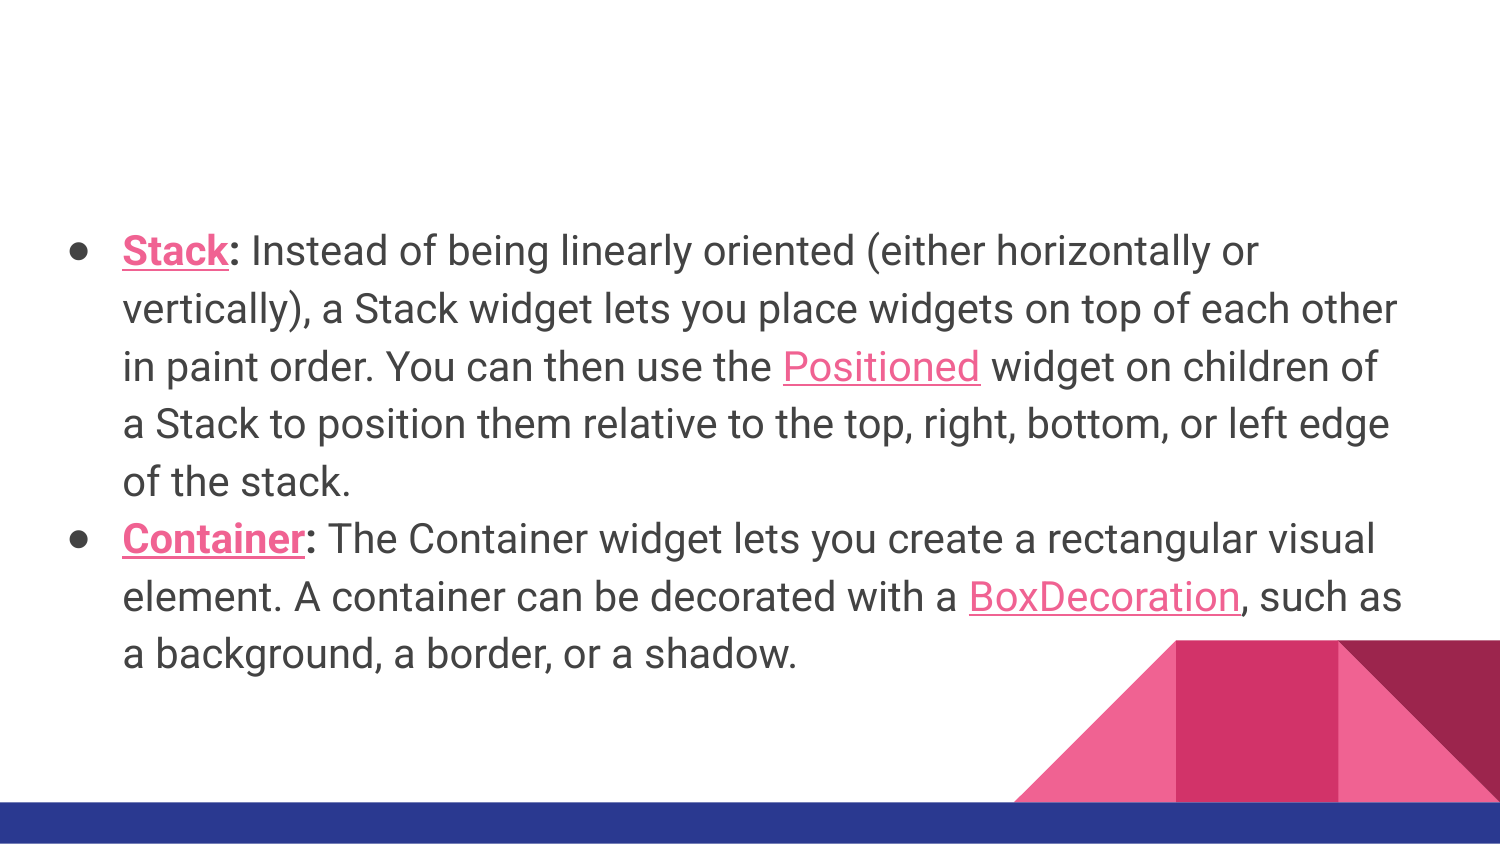

#
Stack: Instead of being linearly oriented (either horizontally or vertically), a Stack widget lets you place widgets on top of each other in paint order. You can then use the Positioned widget on children of a Stack to position them relative to the top, right, bottom, or left edge of the stack.
Container: The Container widget lets you create a rectangular visual element. A container can be decorated with a BoxDecoration, such as a background, a border, or a shadow.